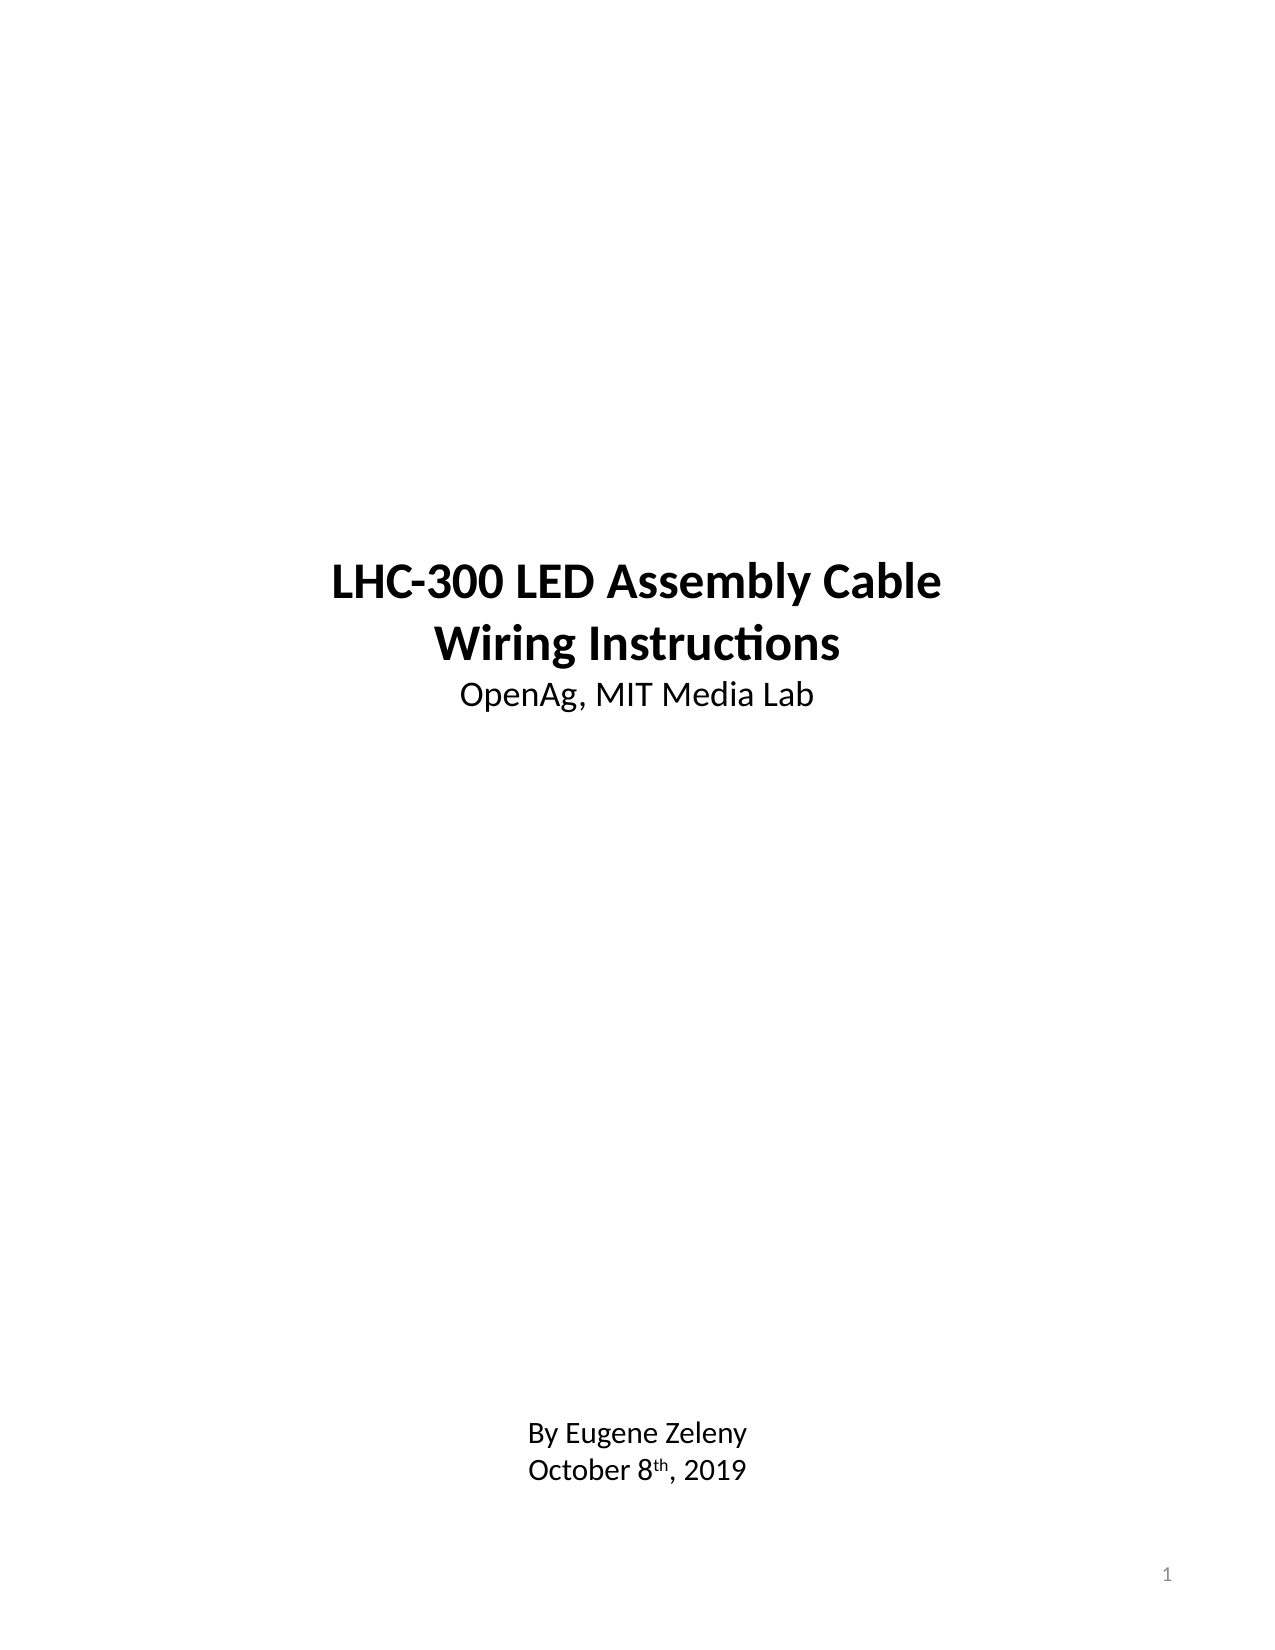

LHC-300 LED Assembly Cable
Wiring Instructions
OpenAg, MIT Media Lab
By Eugene Zeleny
October 8th, 2019
1